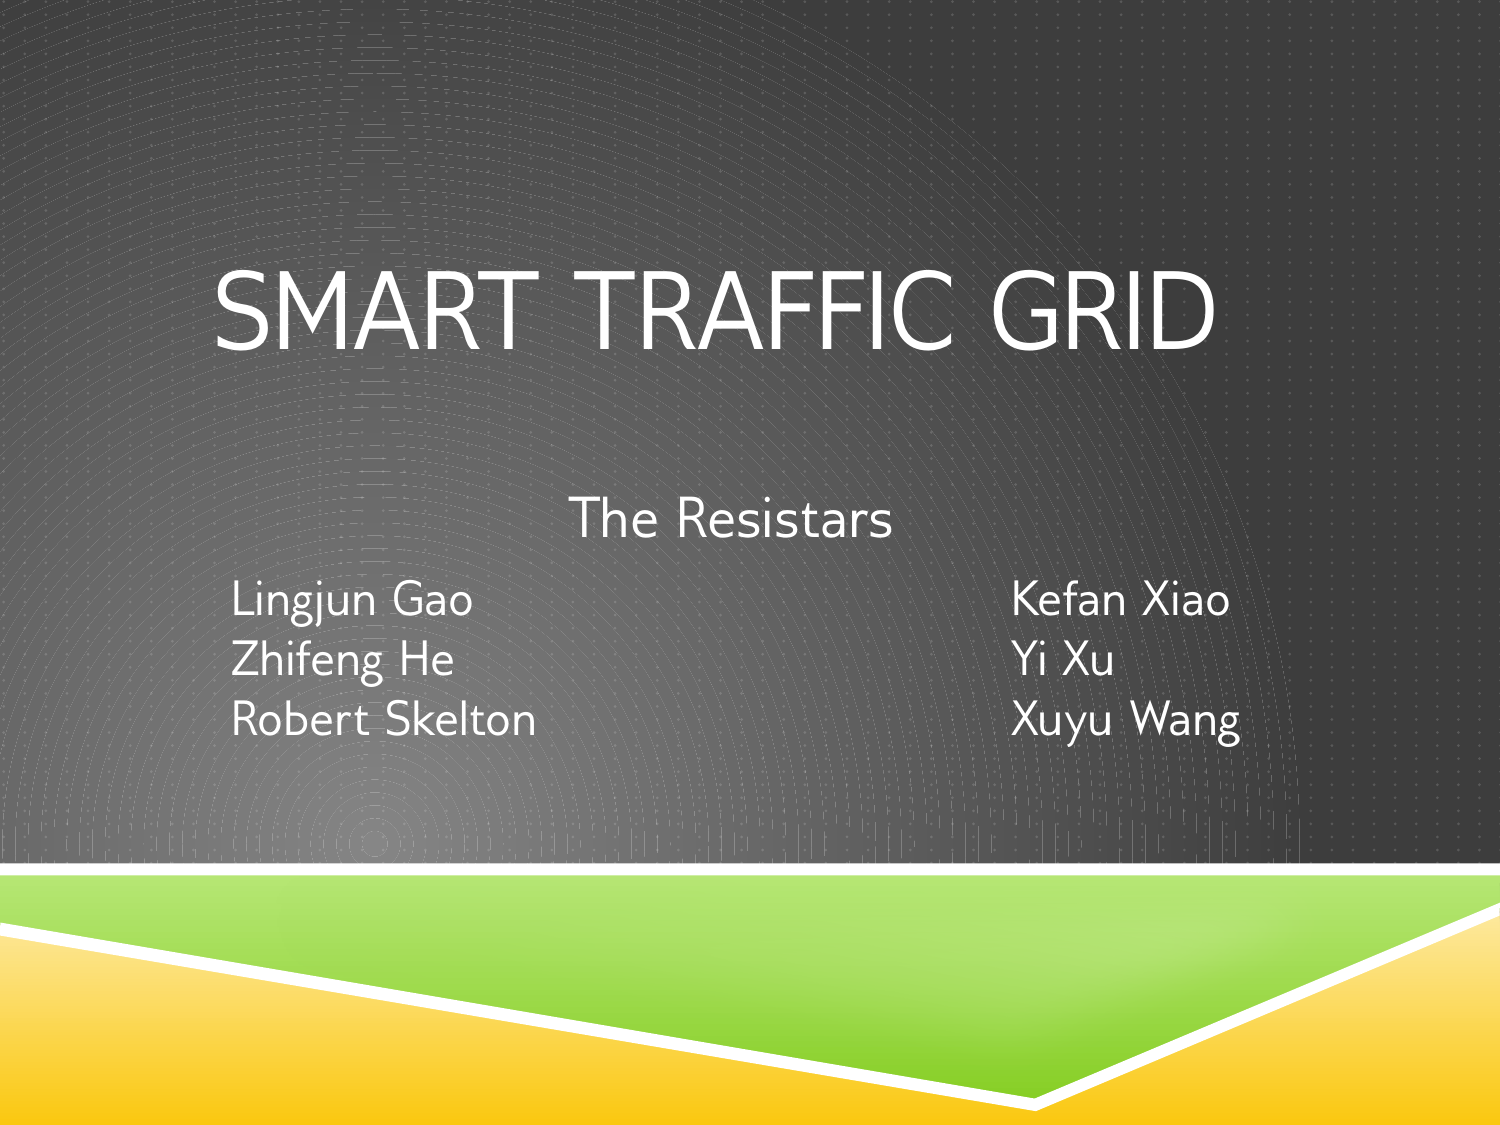

# Smart Traffic Grid
The Resistars
Lingjun Gao
Zhifeng He
Robert Skelton

Kefan Xiao
Yi Xu
Xuyu Wang